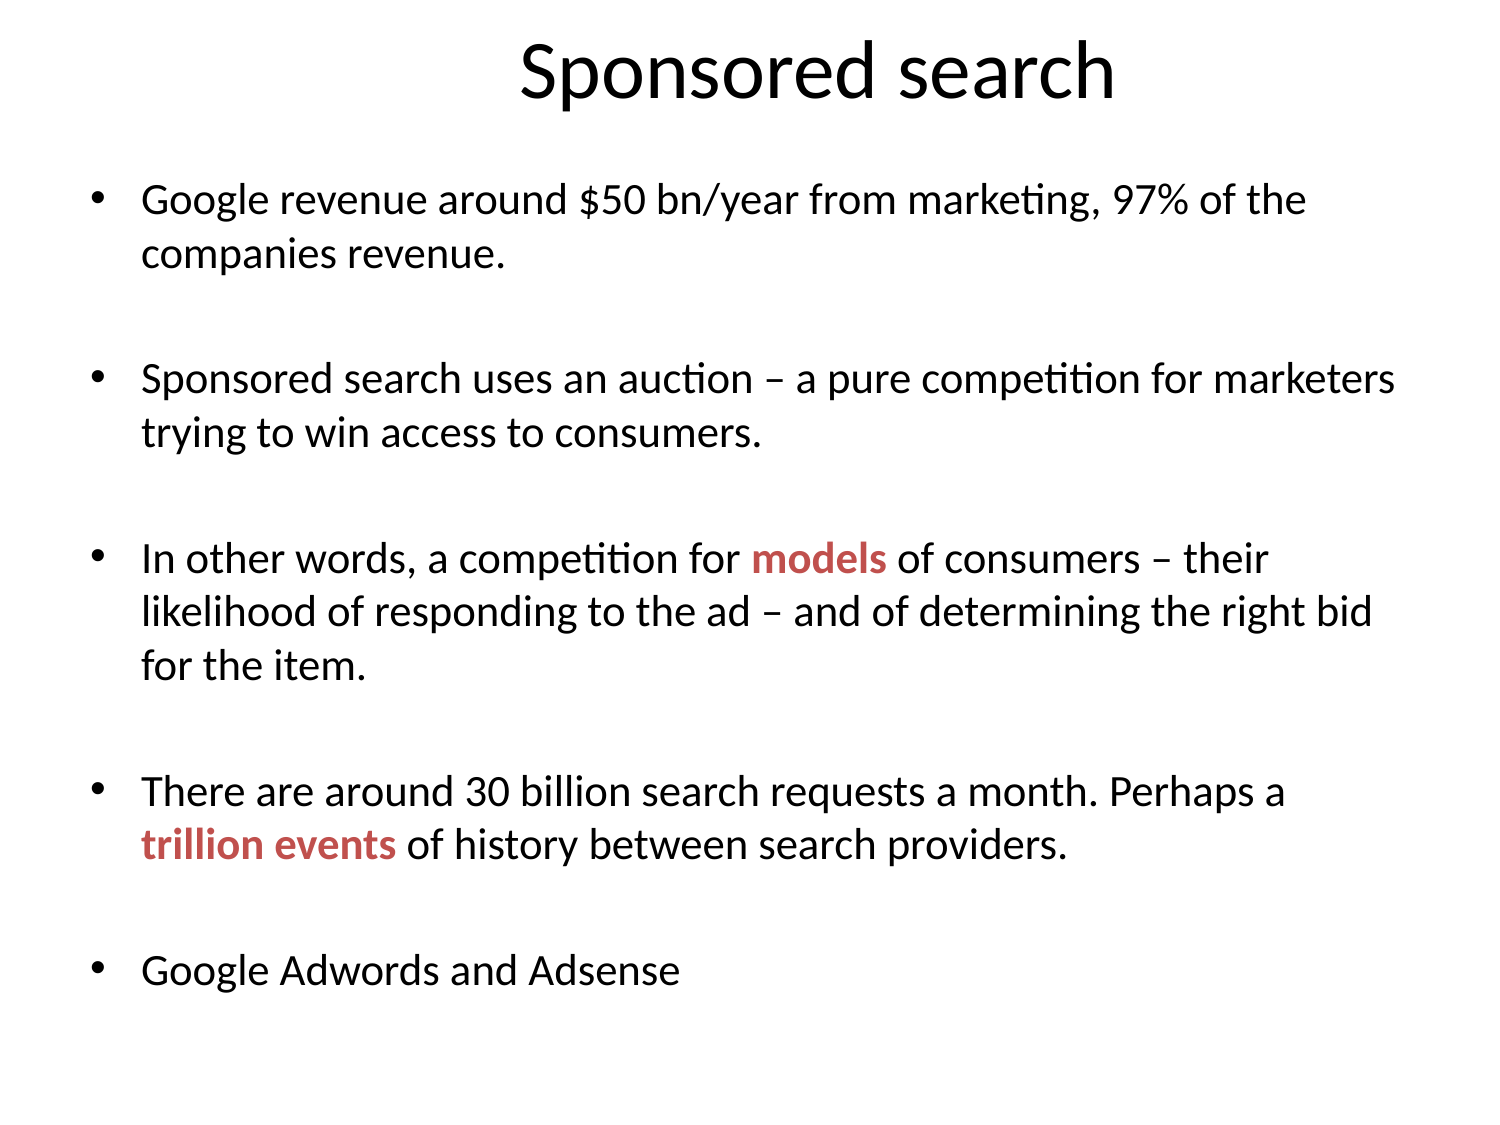

# Sponsored search
Google revenue around $50 bn/year from marketing, 97% of the companies revenue.

Sponsored search uses an auction – a pure competition for marketers trying to win access to consumers.

In other words, a competition for models of consumers – their likelihood of responding to the ad – and of determining the right bid for the item.

There are around 30 billion search requests a month. Perhaps a trillion events of history between search providers.

Google Adwords and Adsense